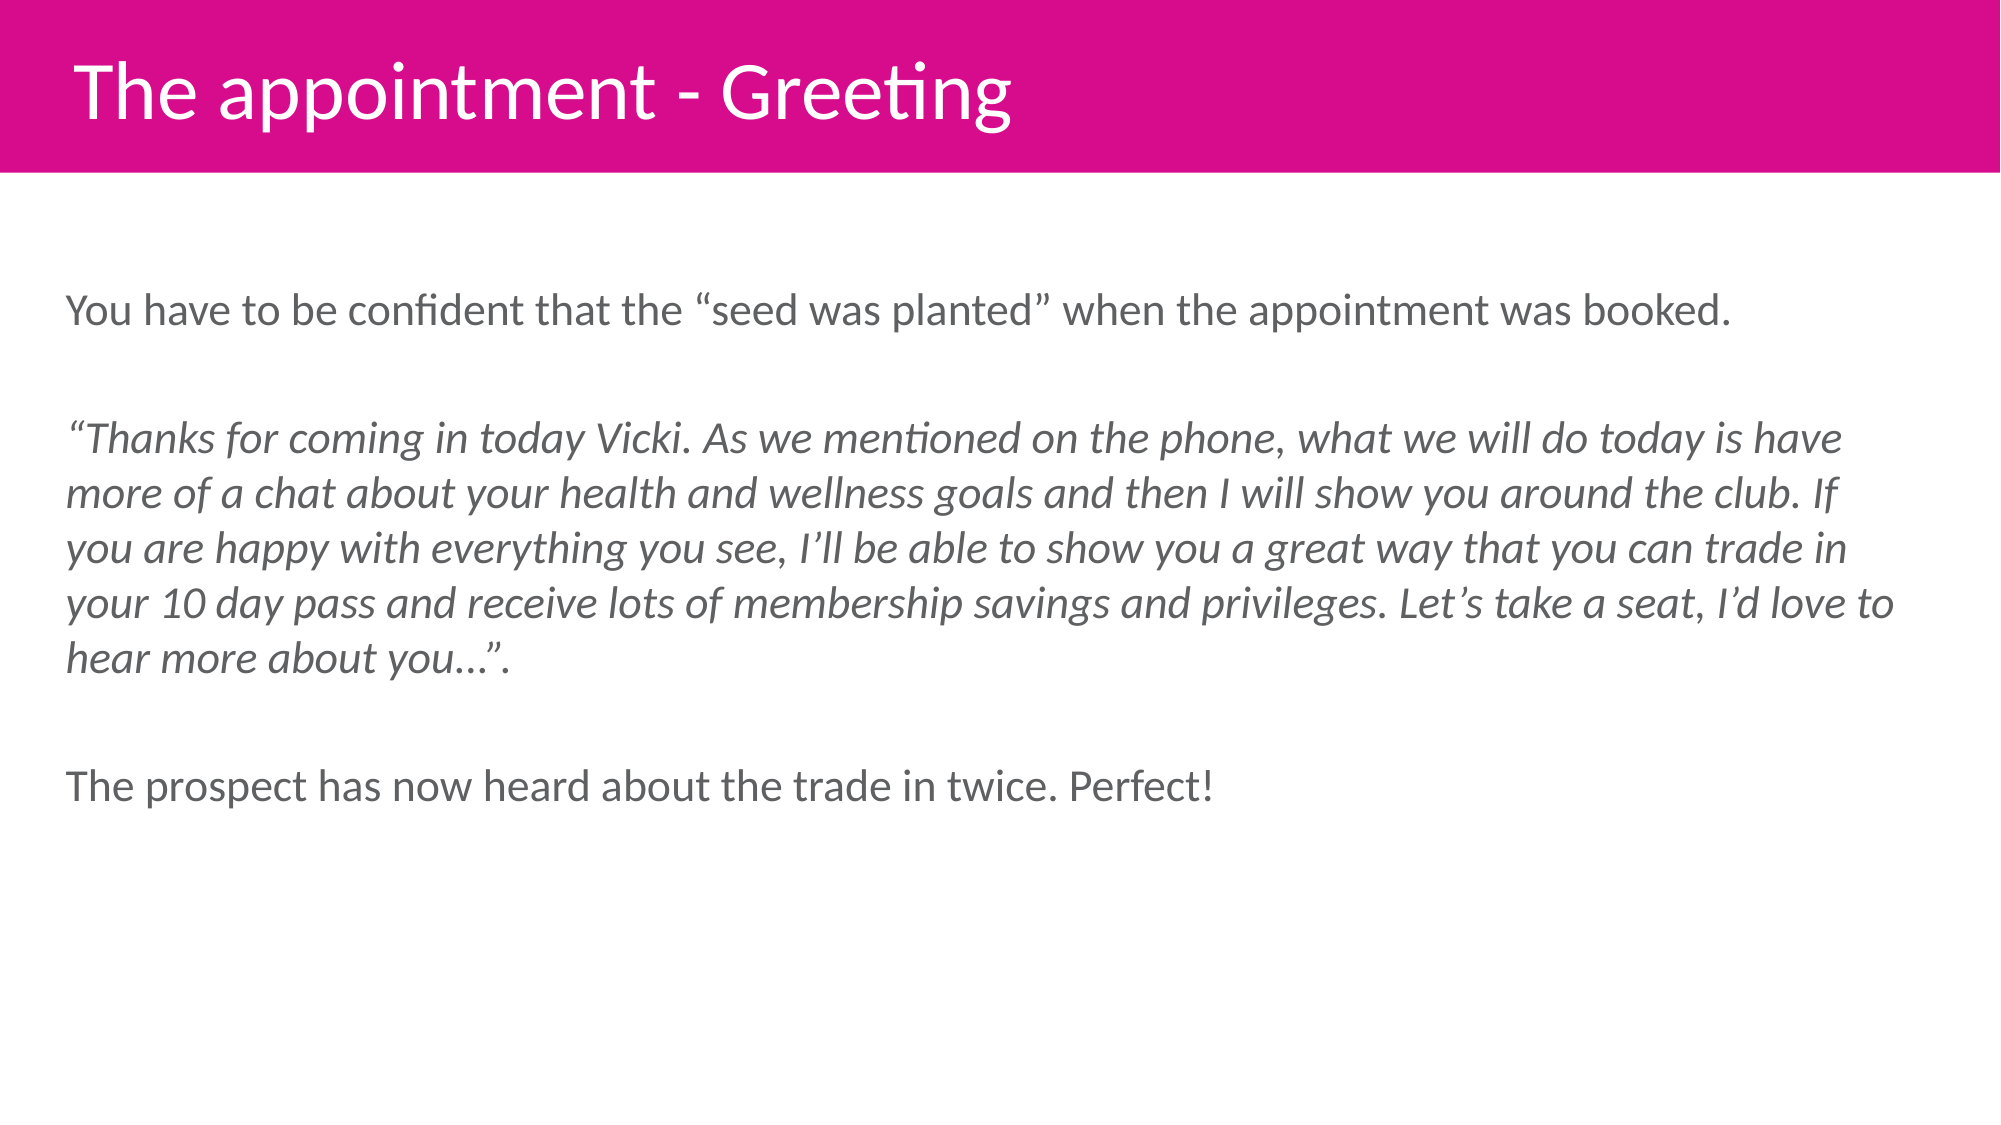

The appointment - Greeting

You have to be confident that the “seed was planted” when the appointment was booked.

“Thanks for coming in today Vicki. As we mentioned on the phone, what we will do today is have more of a chat about your health and wellness goals and then I will show you around the club. If you are happy with everything you see, I’ll be able to show you a great way that you can trade in your 10 day pass and receive lots of membership savings and privileges. Let’s take a seat, I’d love to hear more about you...”.

The prospect has now heard about the trade in twice. Perfect!